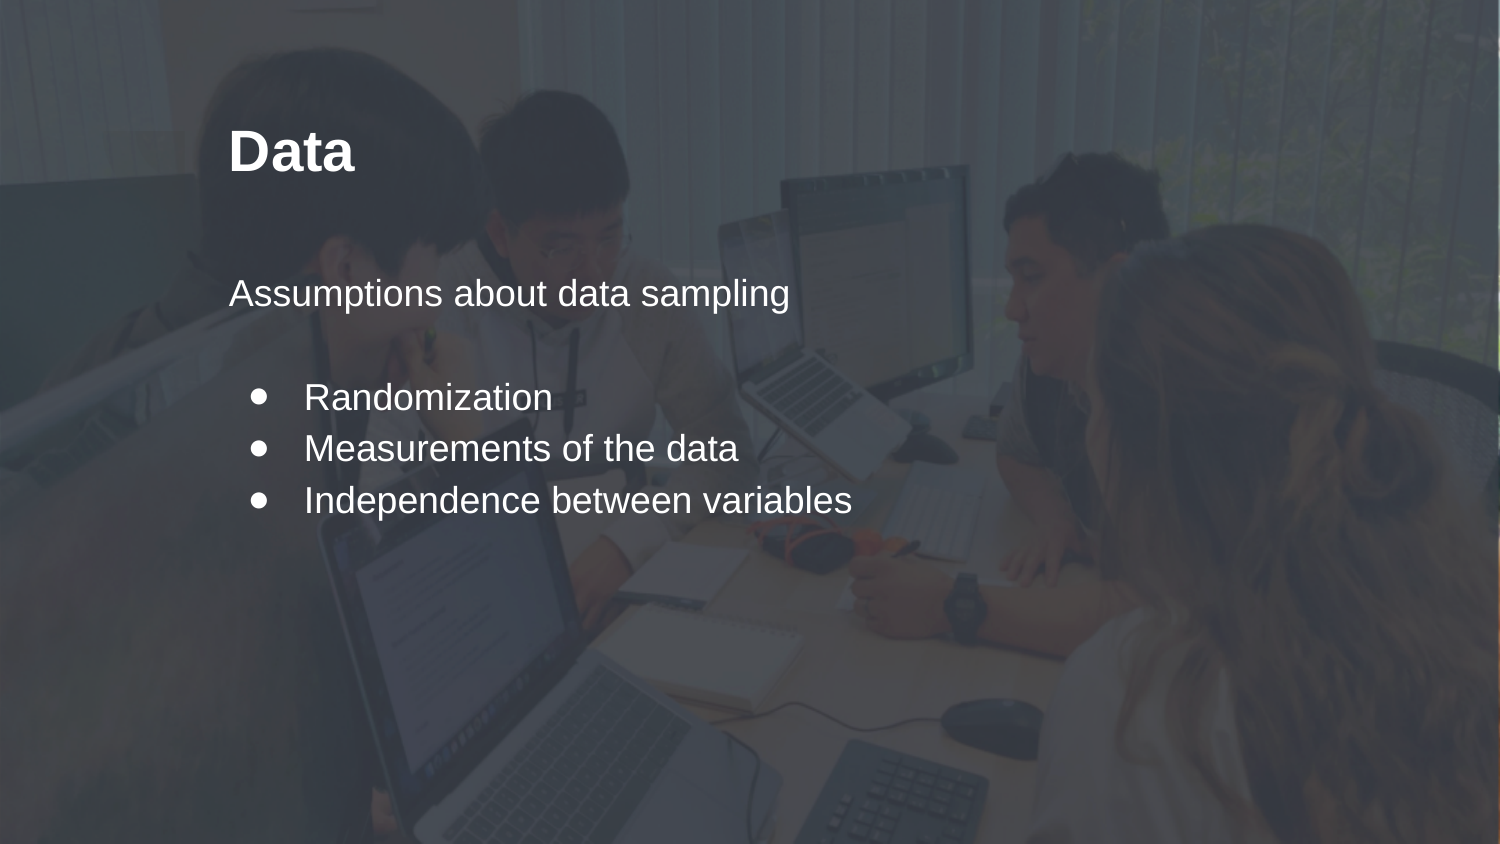

# Data
Assumptions about data sampling

Randomization
Measurements of the data
Independence between variables